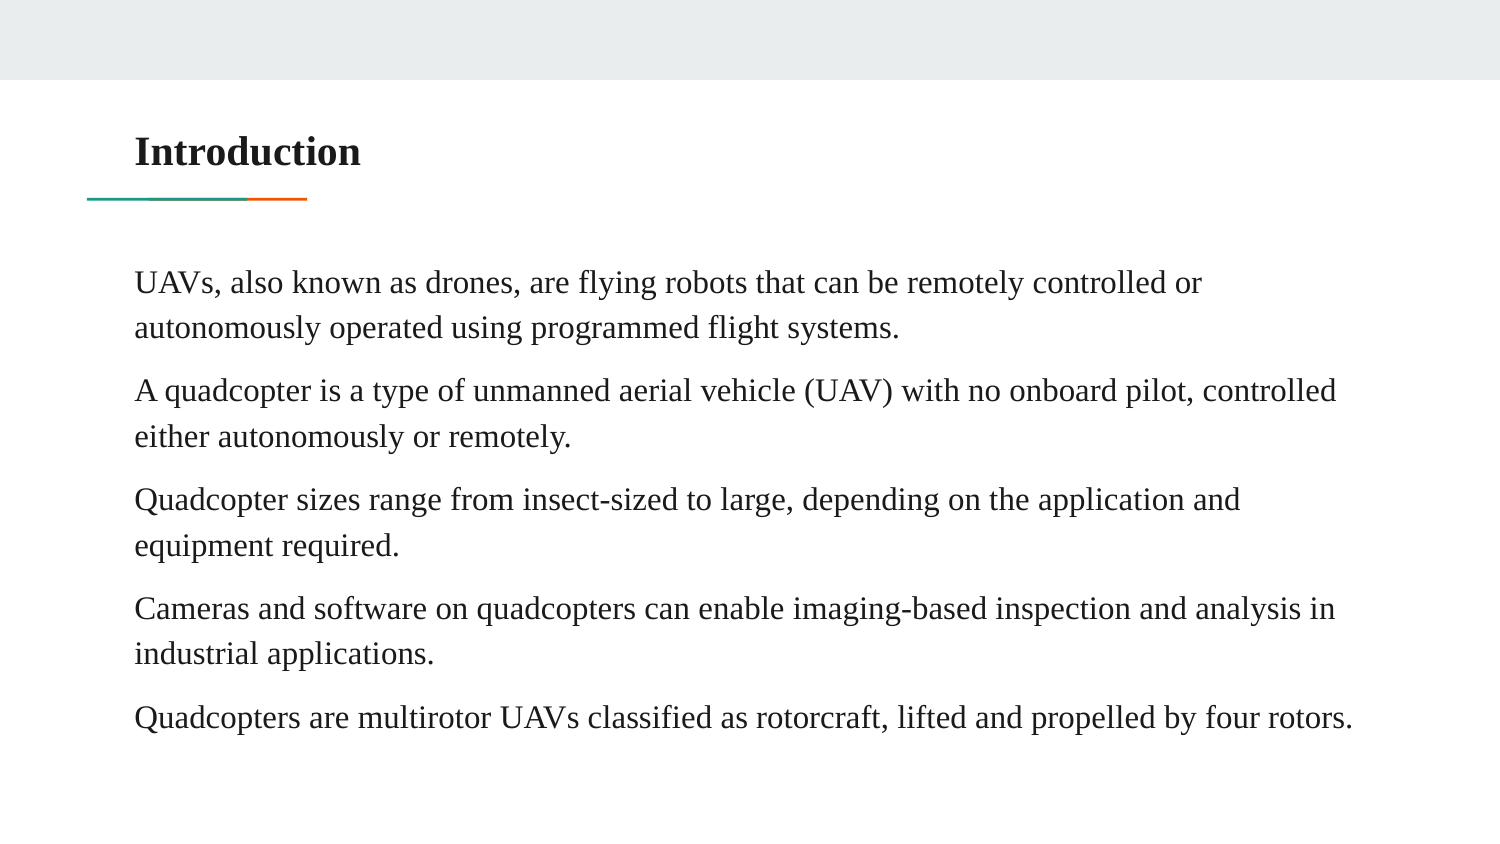

# Introduction

UAVs, also known as drones, are flying robots that can be remotely controlled or autonomously operated using programmed flight systems.
A quadcopter is a type of unmanned aerial vehicle (UAV) with no onboard pilot, controlled either autonomously or remotely.
Quadcopter sizes range from insect-sized to large, depending on the application and equipment required.
Cameras and software on quadcopters can enable imaging-based inspection and analysis in industrial applications.
Quadcopters are multirotor UAVs classified as rotorcraft, lifted and propelled by four rotors.